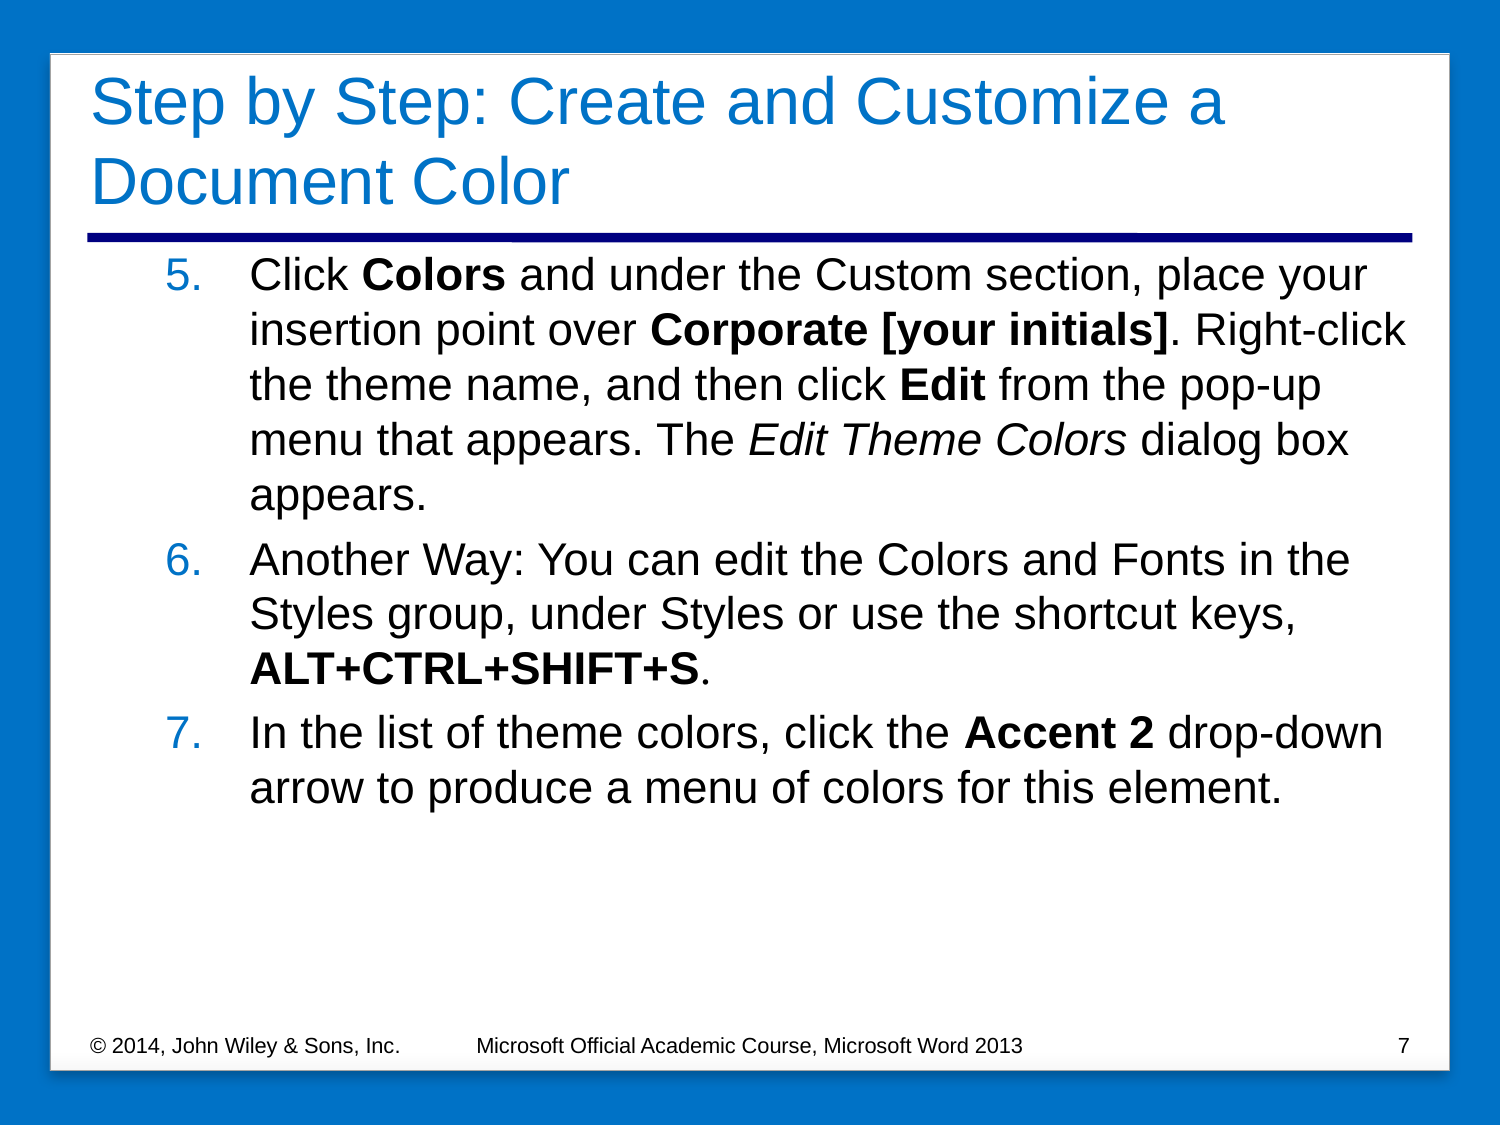

# Step by Step: Create and Customize a Document Color
Click Colors and under the Custom section, place your insertion point over Corporate [your initials]. Right-click the theme name, and then click Edit from the pop-up menu that appears. The Edit Theme Colors dialog box appears.
Another Way: You can edit the Colors and Fonts in the Styles group, under Styles or use the shortcut keys, ALT+CTRL+SHIFT+S.
In the list of theme colors, click the Accent 2 drop-down arrow to produce a menu of colors for this element.
© 2014, John Wiley & Sons, Inc.
Microsoft Official Academic Course, Microsoft Word 2013
7